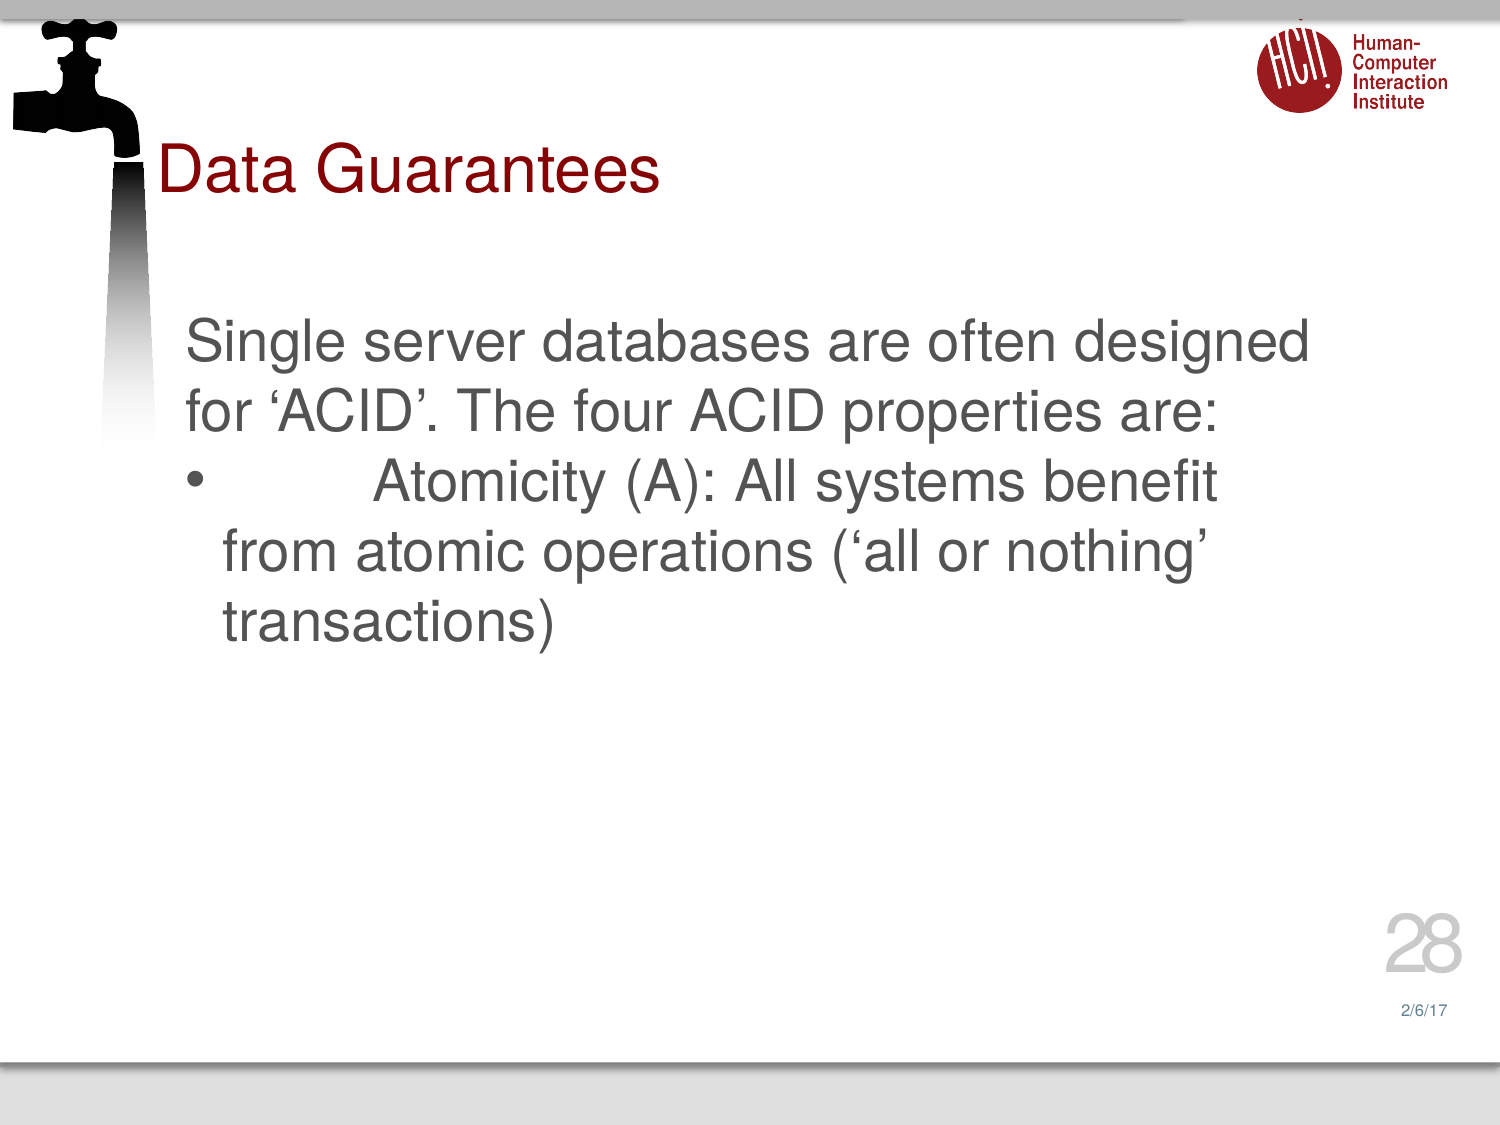

# Data Guarantees
Single server databases are often designed for ‘ACID’. The four ACID properties are:
	Atomicity (A): All systems benefit from atomic operations (‘all or nothing’ transactions)
28
2/6/17